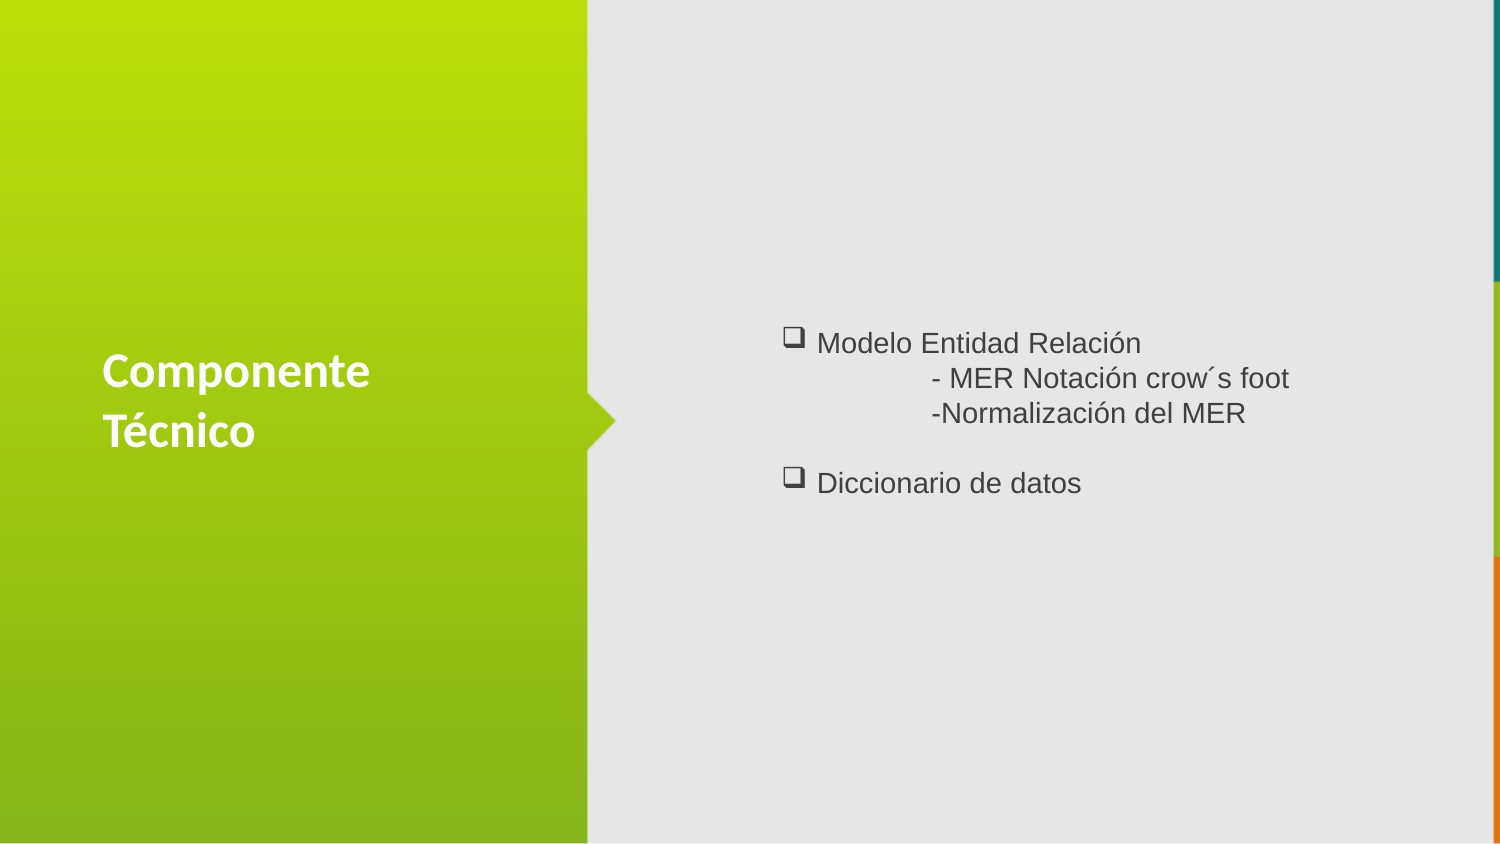

Modelo Entidad Relación
	- MER Notación crow´s foot
	-Normalización del MER

Diccionario de datos
Componente Técnico